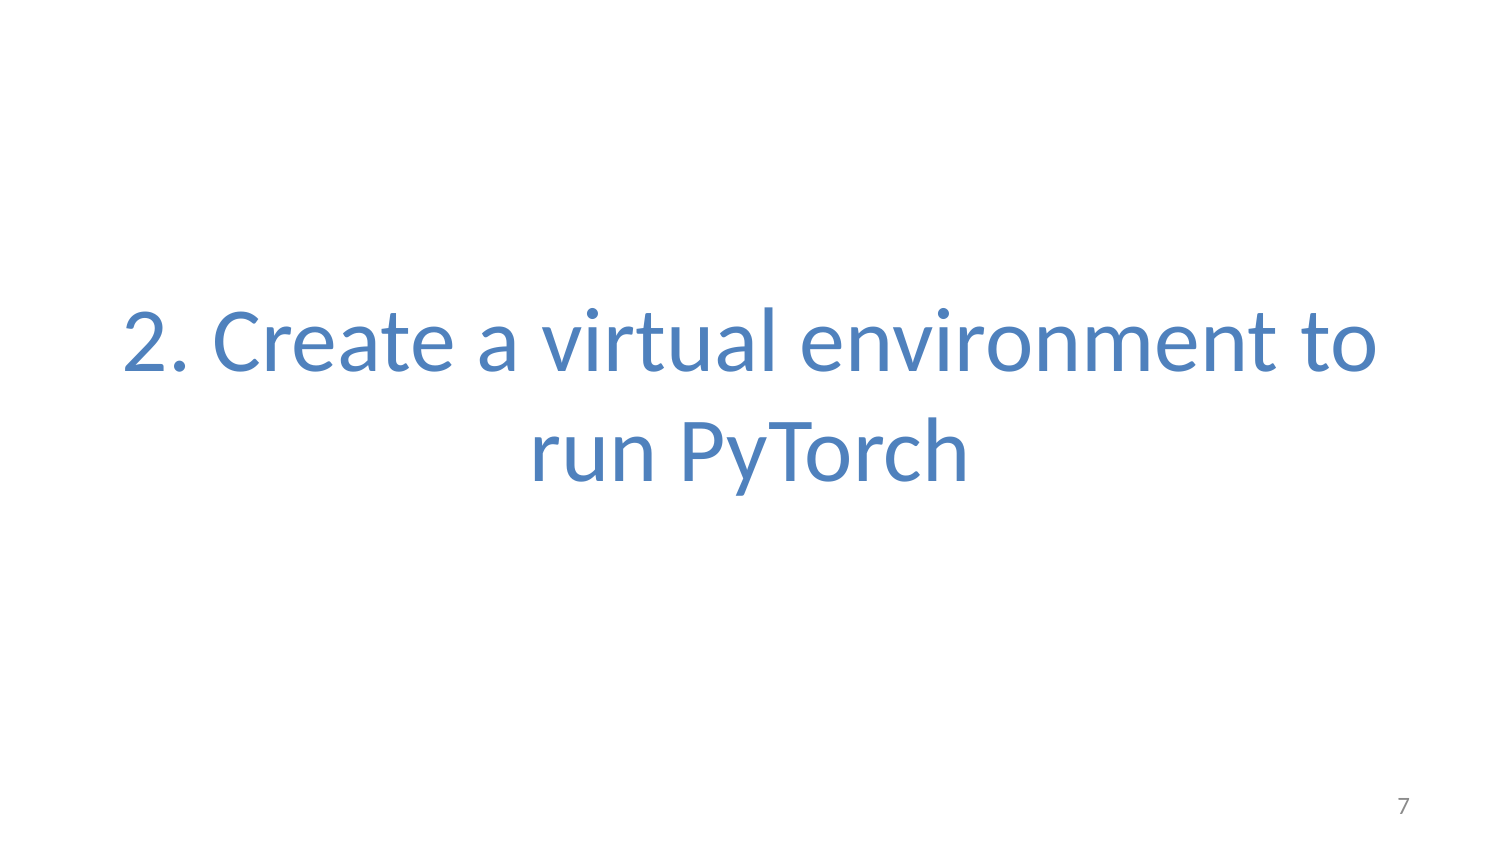

# 2. Create a virtual environment to run PyTorch
7